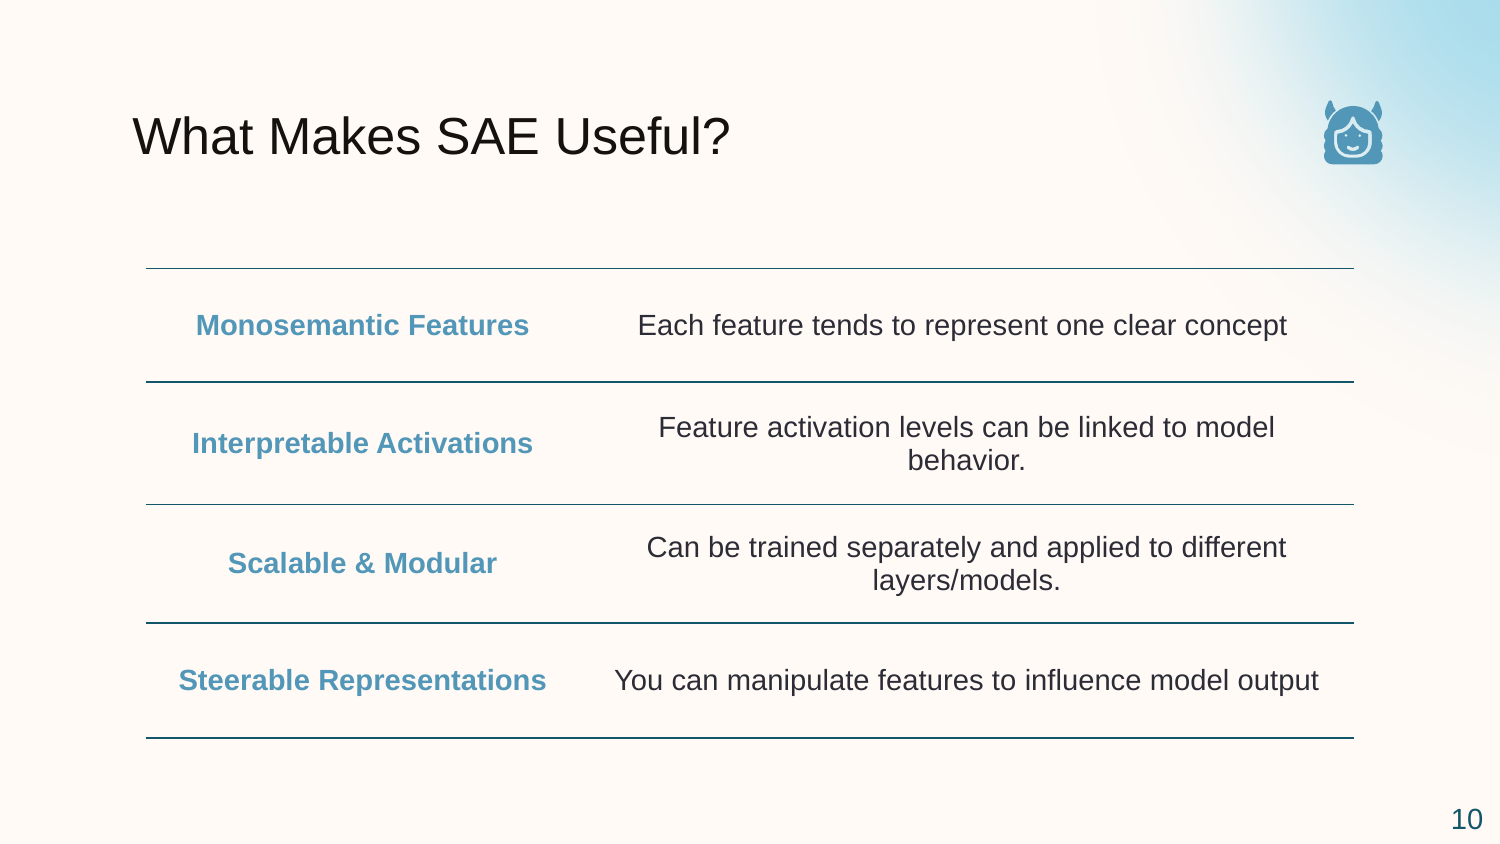

# What Makes SAE Useful?

| Monosemantic Features | Each feature tends to represent one clear concept |
| --- | --- |
| Interpretable Activations | Feature activation levels can be linked to model behavior. |
| Scalable & Modular | Can be trained separately and applied to different layers/models. |
| Steerable Representations | You can manipulate features to influence model output |

10